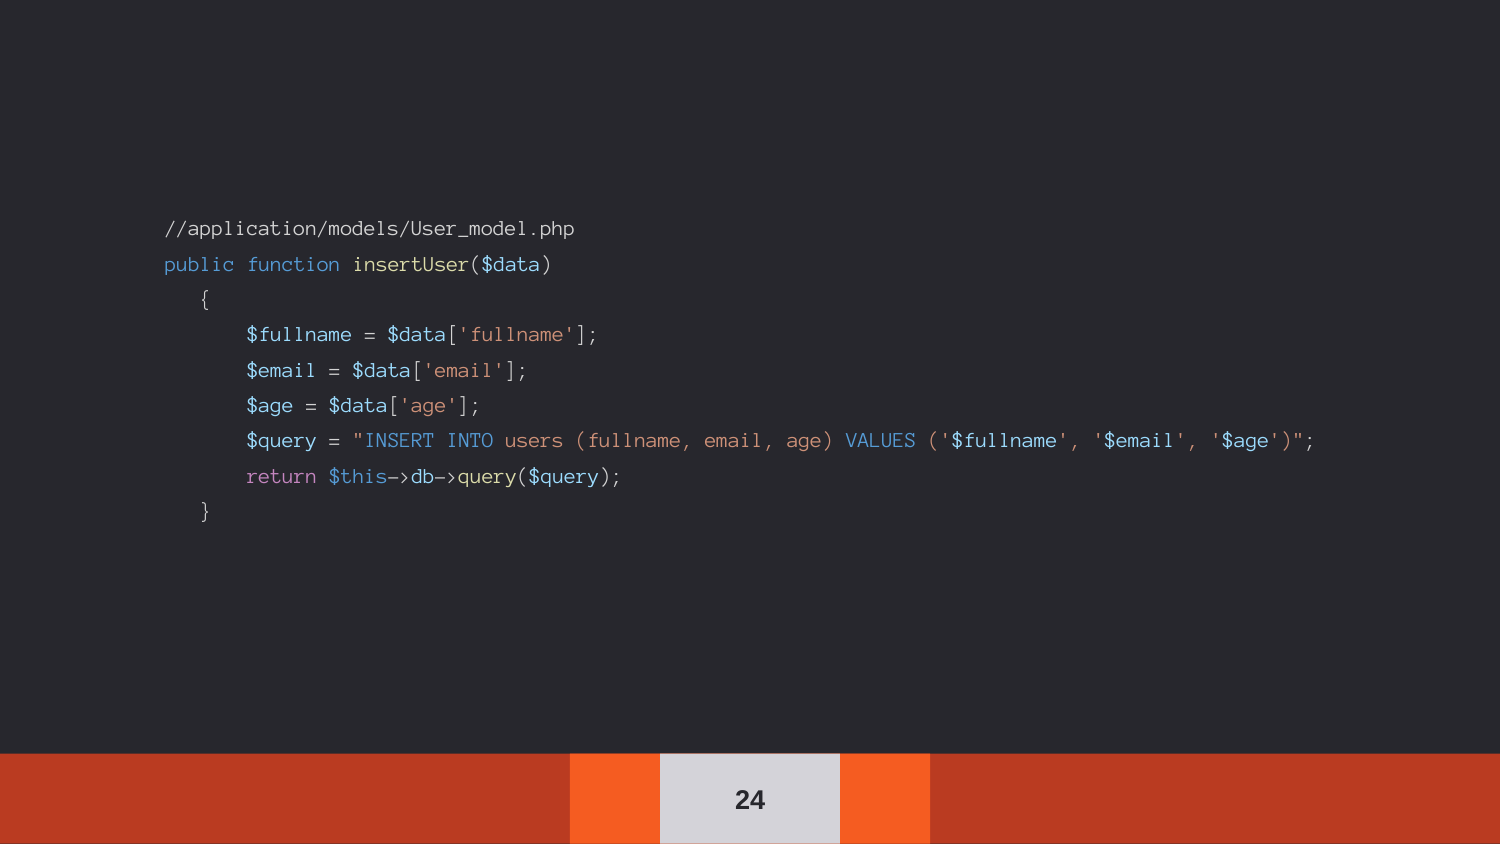

//application/models/User_model.php
public function insertUser($data)
   {
       $fullname = $data['fullname'];
       $email = $data['email'];
       $age = $data['age'];
       $query = "INSERT INTO users (fullname, email, age) VALUES ('$fullname', '$email', '$age')";
       return $this->db->query($query);
   }

24